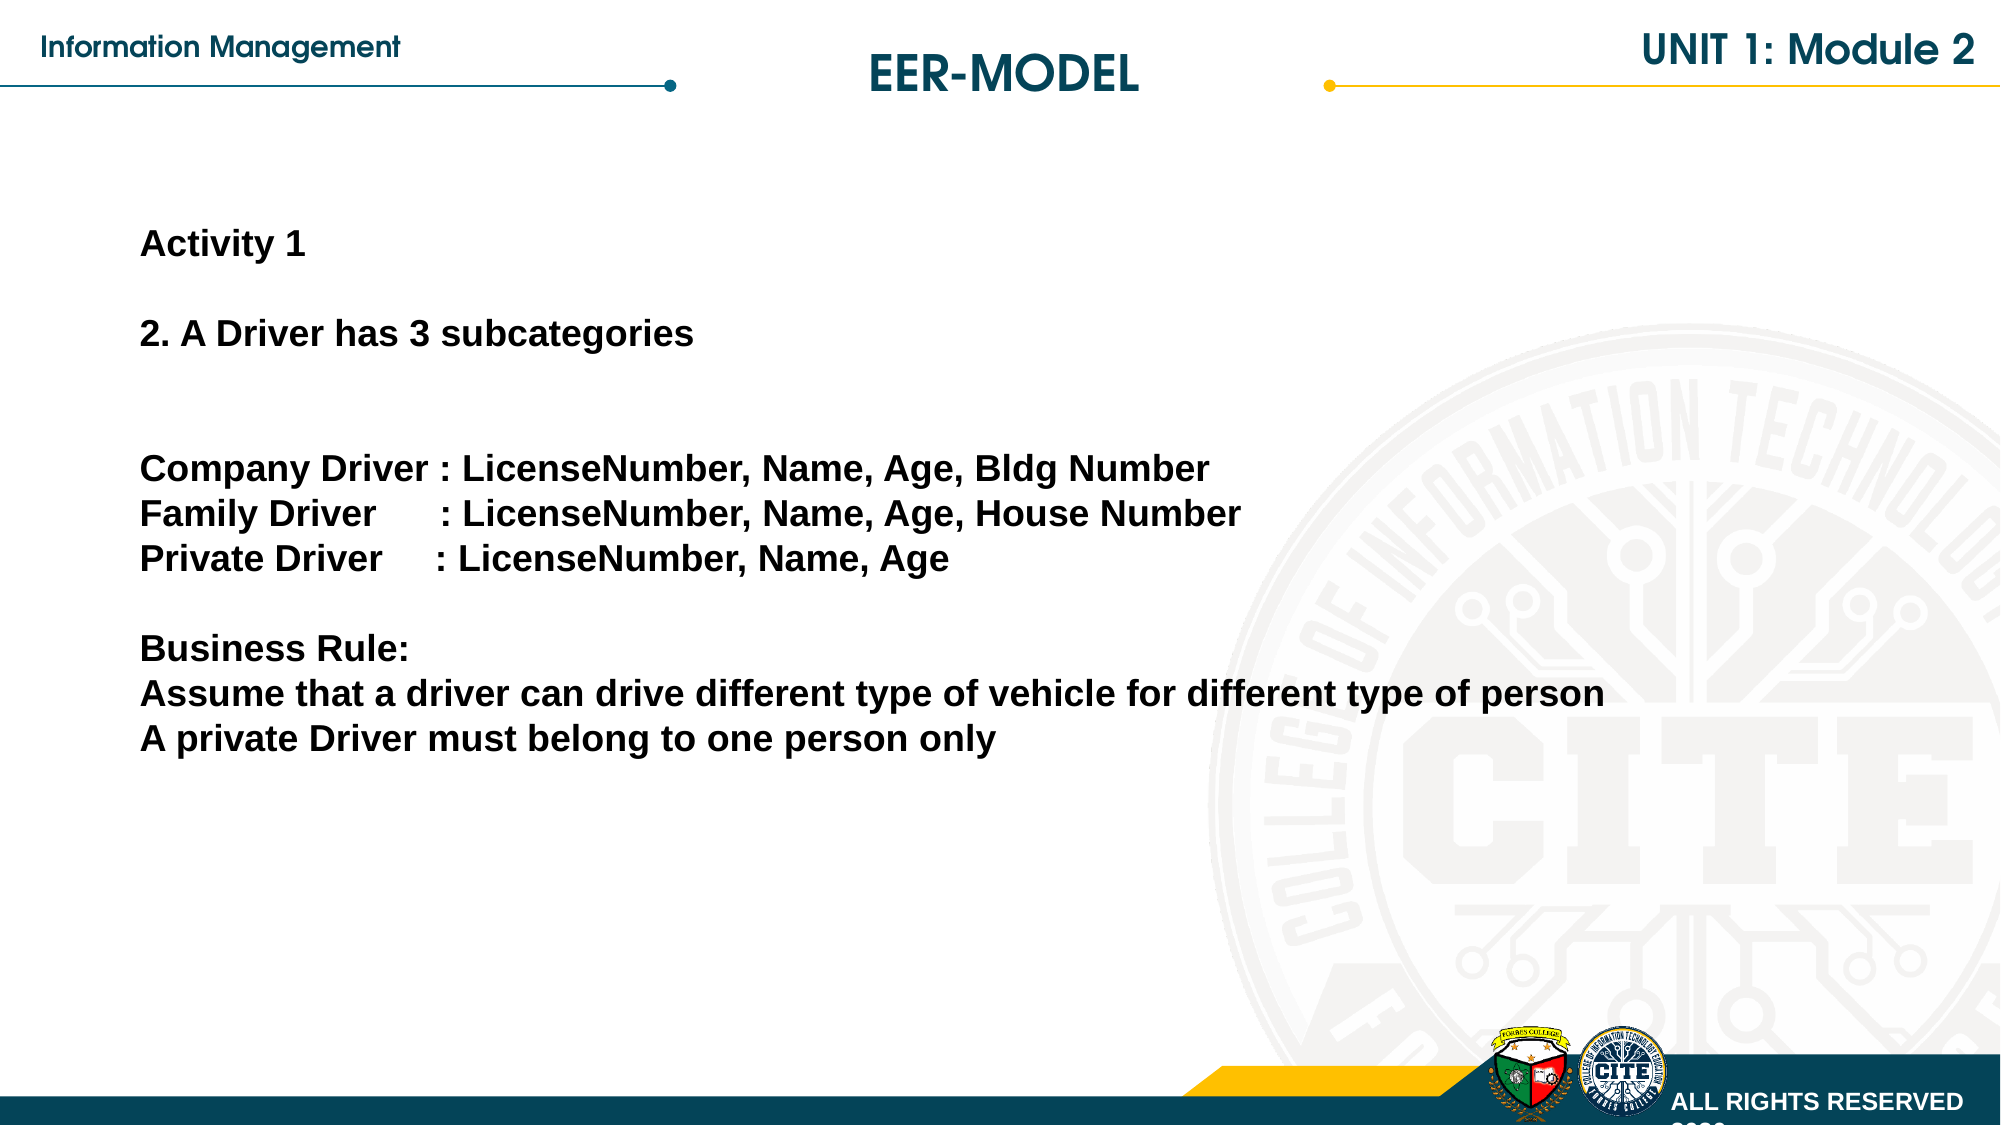

UNIT 1: Module 2
Information Management
EER-MODEL
Activity 1

2. A Driver has 3 subcategories

Company Driver : LicenseNumber, Name, Age, Bldg Number
Family Driver	: LicenseNumber, Name, Age, House Number
Private Driver     : LicenseNumber, Name, Age

Business Rule:
Assume that a driver can drive different type of vehicle for different type of person
A private Driver must belong to one person only